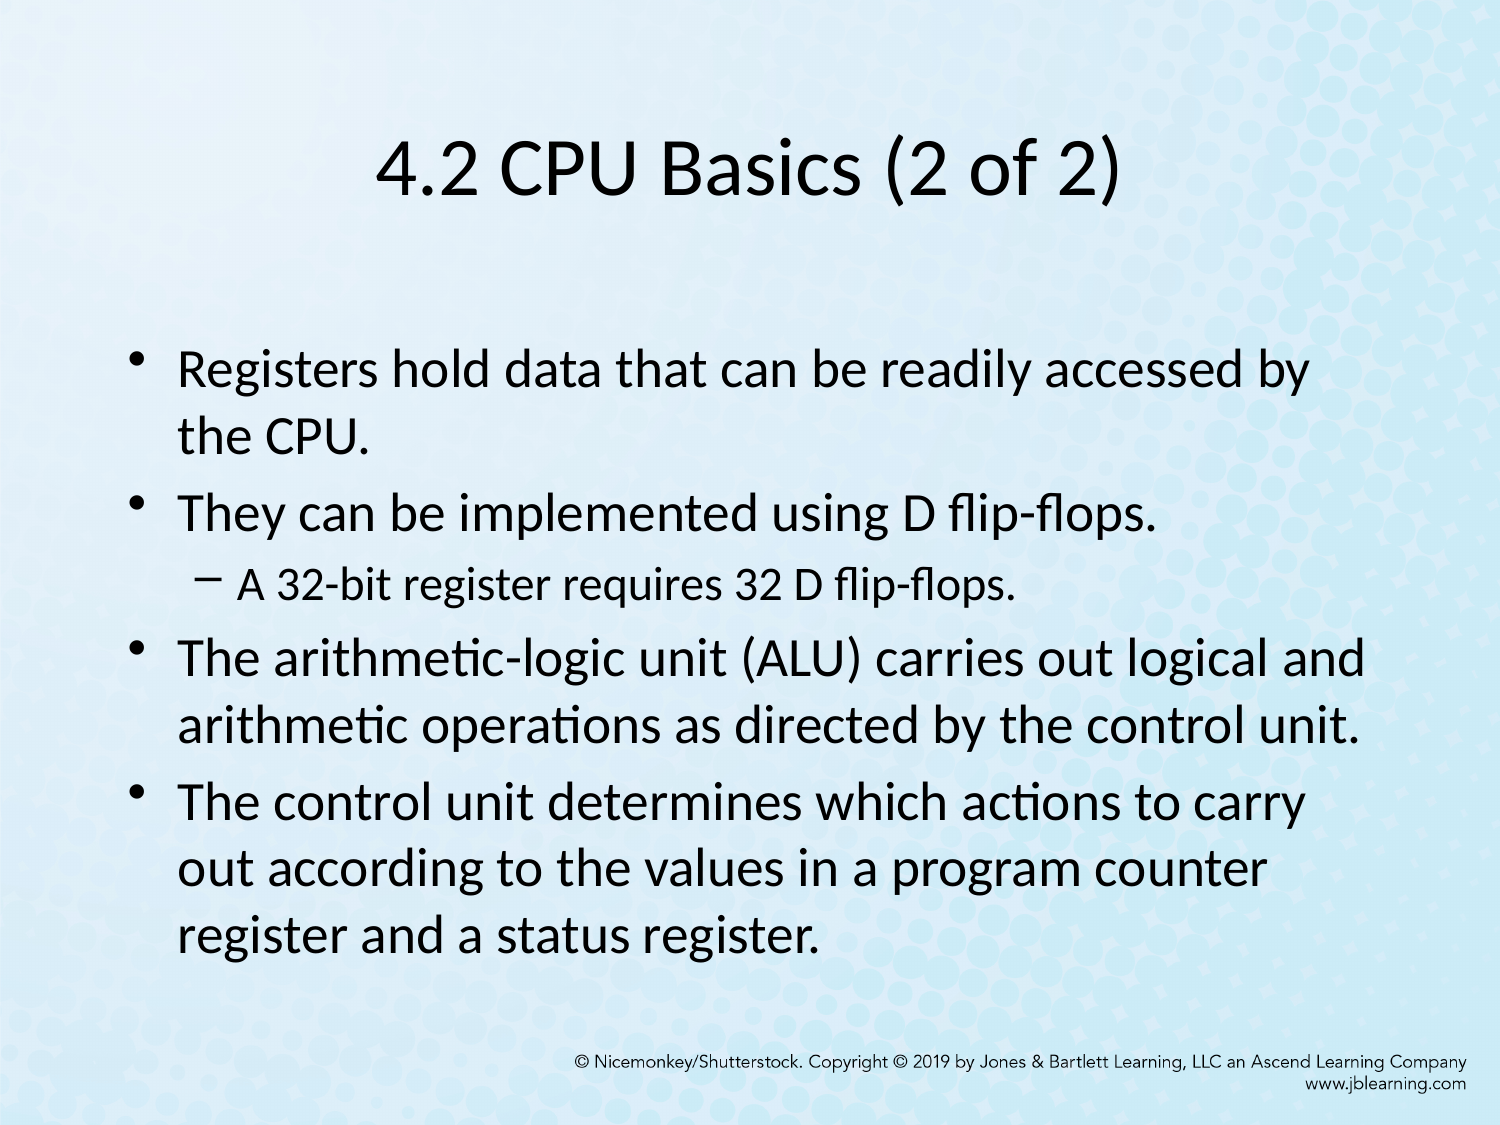

# 4.2 CPU Basics (2 of 2)
Registers hold data that can be readily accessed by the CPU.
They can be implemented using D flip-flops.
A 32-bit register requires 32 D flip-flops.
The arithmetic-logic unit (ALU) carries out logical and arithmetic operations as directed by the control unit.
The control unit determines which actions to carry out according to the values in a program counter register and a status register.